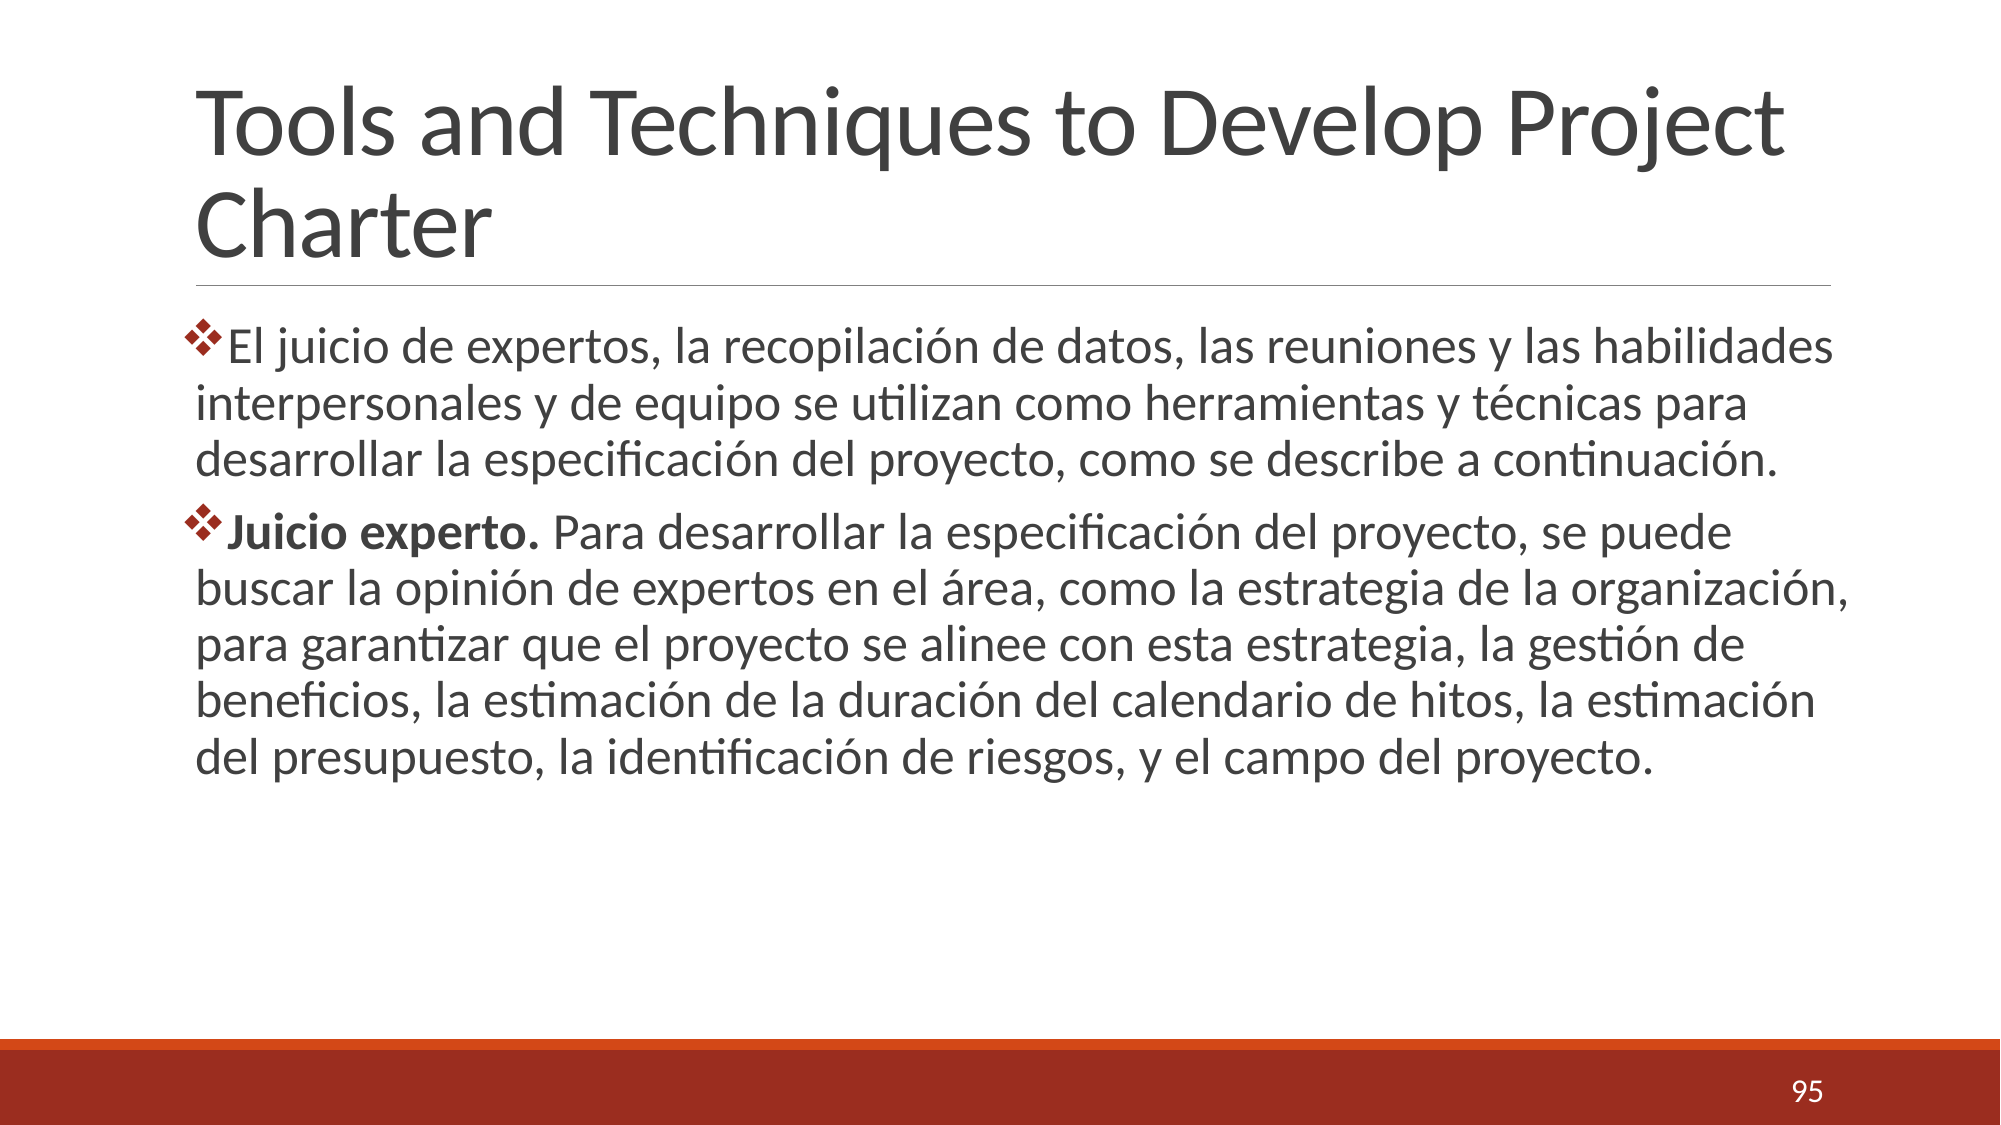

# Tools and Techniques to Develop Project Charter
El juicio de expertos, la recopilación de datos, las reuniones y las habilidades interpersonales y de equipo se utilizan como herramientas y técnicas para desarrollar la especificación del proyecto, como se describe a continuación.
Juicio experto. Para desarrollar la especificación del proyecto, se puede buscar la opinión de expertos en el área, como la estrategia de la organización, para garantizar que el proyecto se alinee con esta estrategia, la gestión de beneficios, la estimación de la duración del calendario de hitos, la estimación del presupuesto, la identificación de riesgos, y el campo del proyecto.
95